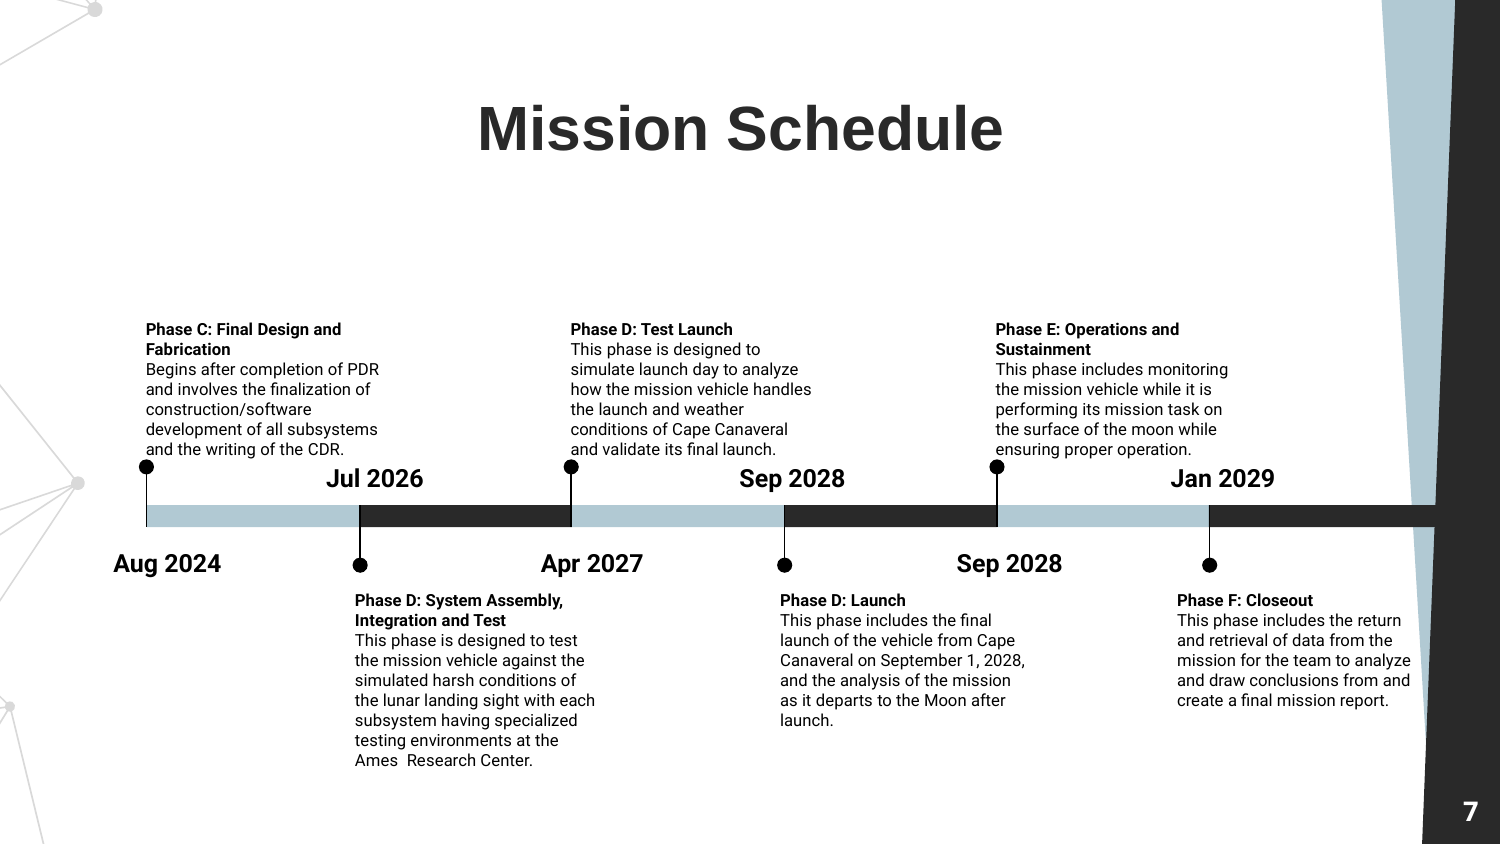

# Mission Schedule
Phase C: Final Design and Fabrication
Begins after completion of PDR and involves the finalization of construction/software development of all subsystems and the writing of the CDR.

Aug 2024
Phase D: Test Launch
This phase is designed to simulate launch day to analyze how the mission vehicle handles the launch and weather conditions of Cape Canaveral and validate its final launch.

Apr 2027
Phase E: Operations and Sustainment
This phase includes monitoring the mission vehicle while it is performing its mission task on the surface of the moon while ensuring proper operation.

Sep 2028
Jul 2026

Phase D: System Assembly, Integration and Test
This phase is designed to test the mission vehicle against the simulated harsh conditions of the lunar landing sight with each subsystem having specialized testing environments at the Ames  Research Center.
Sep 2028

Phase D: Launch
This phase includes the final launch of the vehicle from Cape Canaveral on September 1, 2028, and the analysis of the mission as it departs to the Moon after launch.
Jan 2029

Phase F: Closeout
This phase includes the return and retrieval of data from the mission for the team to analyze and draw conclusions from and create a final mission report.

7